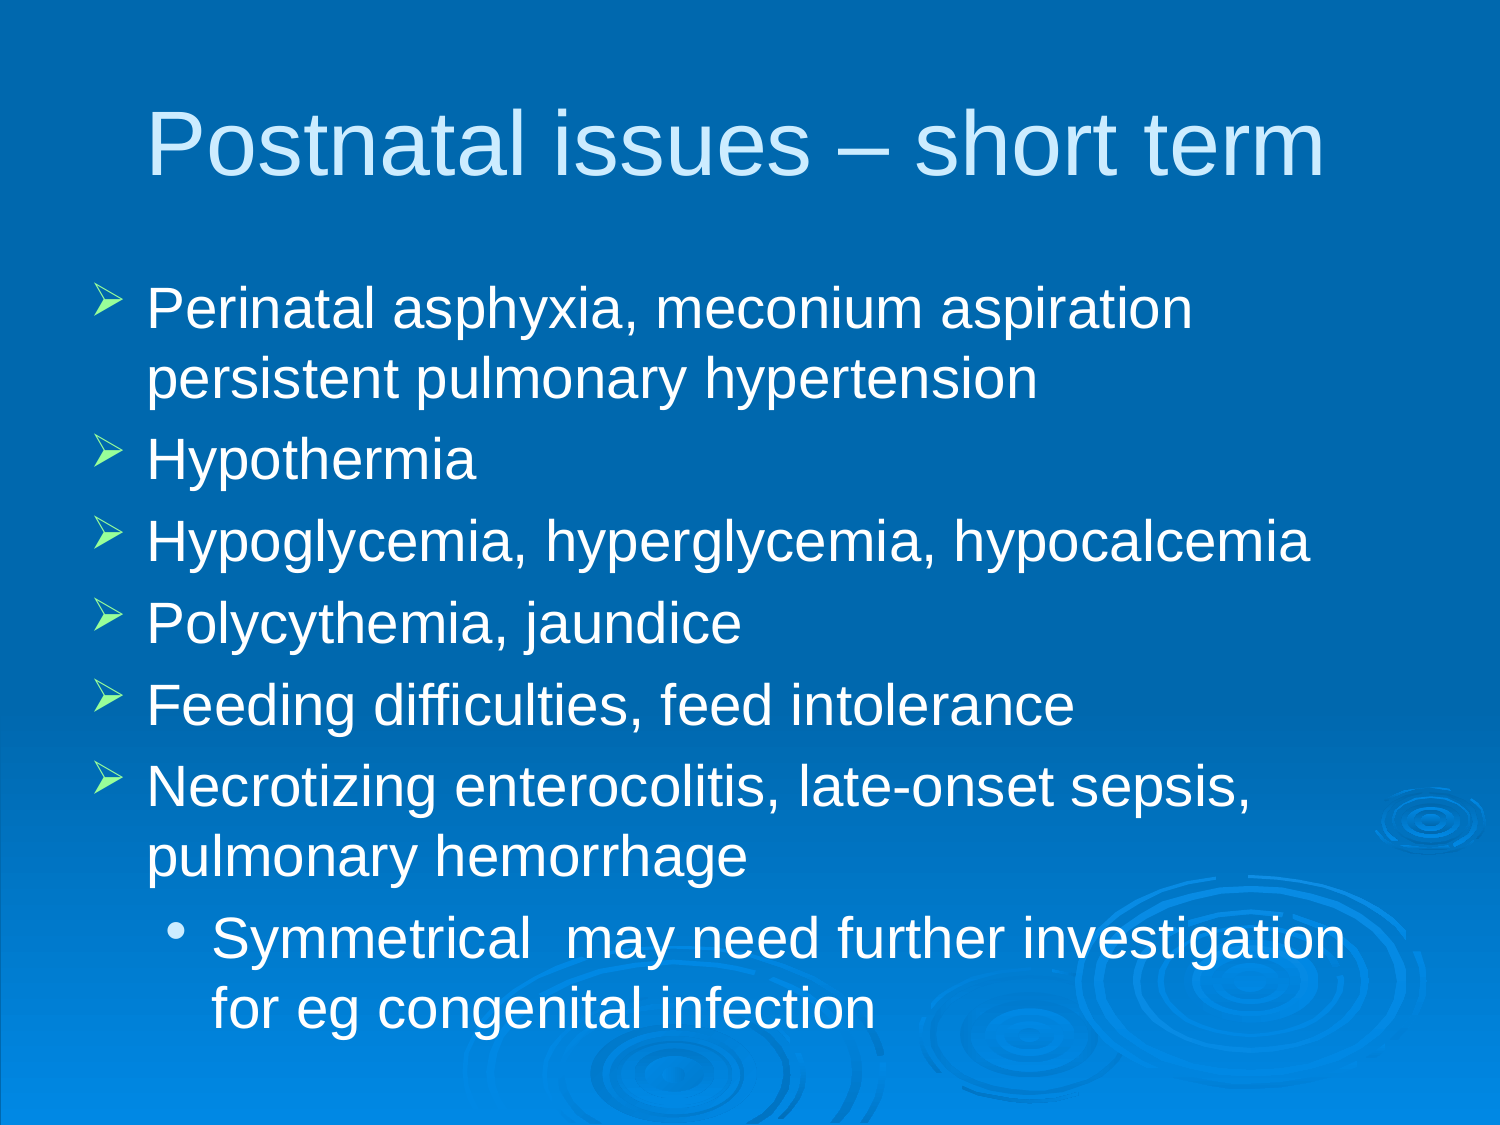

# Postnatal issues – short term
Perinatal asphyxia, meconium aspiration persistent pulmonary hypertension
Hypothermia
Hypoglycemia, hyperglycemia, hypocalcemia
Polycythemia, jaundice
Feeding difficulties, feed intolerance
Necrotizing enterocolitis, late-onset sepsis, pulmonary hemorrhage
Symmetrical  may need further investigation for eg congenital infection